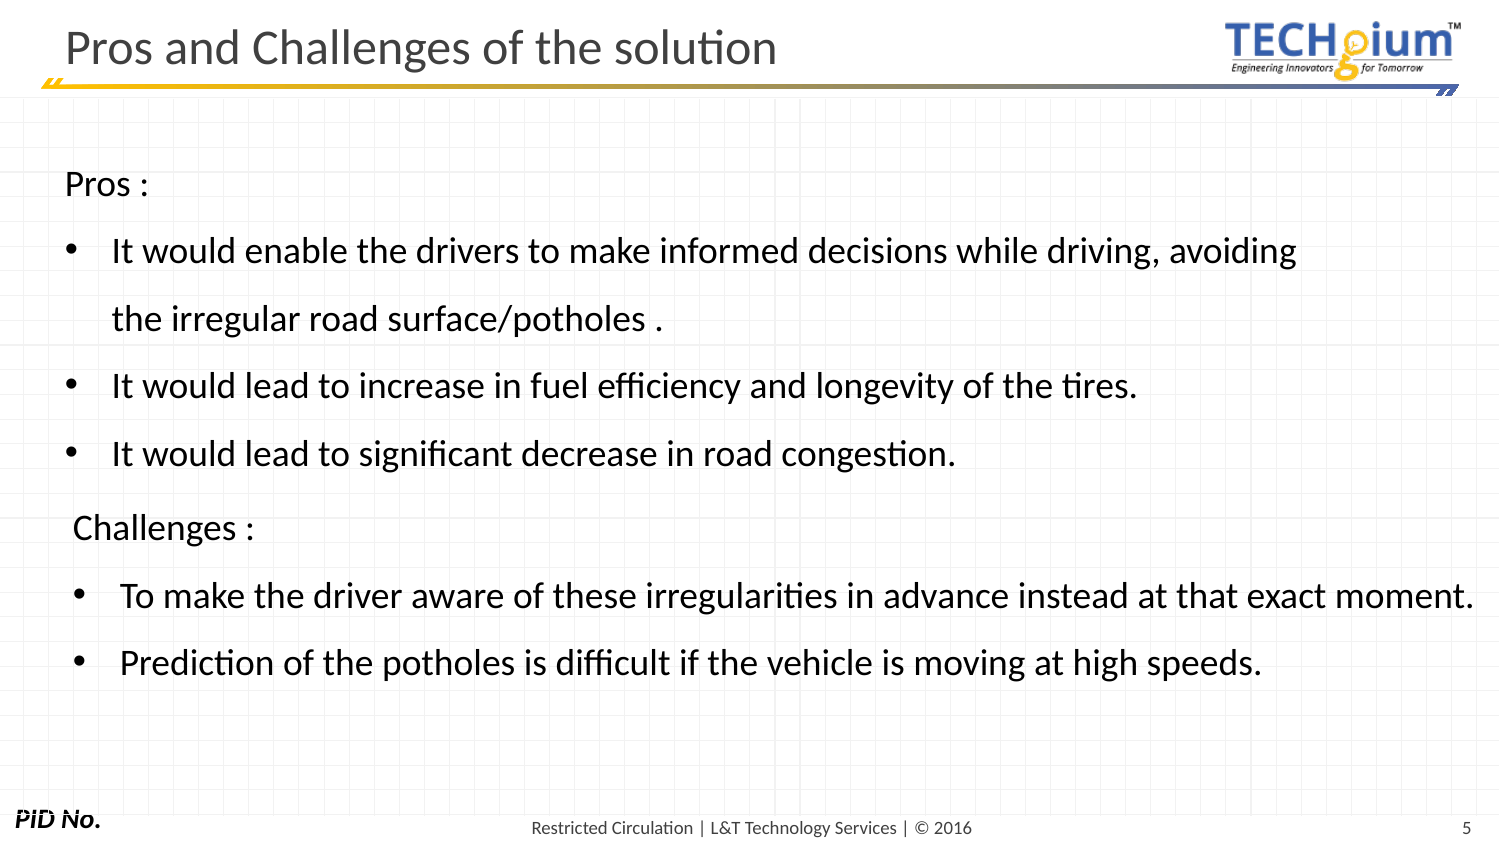

# Pros and Challenges of the solution
Pros :
It would enable the drivers to make informed decisions while driving, avoiding the irregular road surface/potholes .
It would lead to increase in fuel efficiency and longevity of the tires.
It would lead to significant decrease in road congestion.

Challenges :
To make the driver aware of these irregularities in advance instead at that exact moment.
Prediction of the potholes is difficult if the vehicle is moving at high speeds.